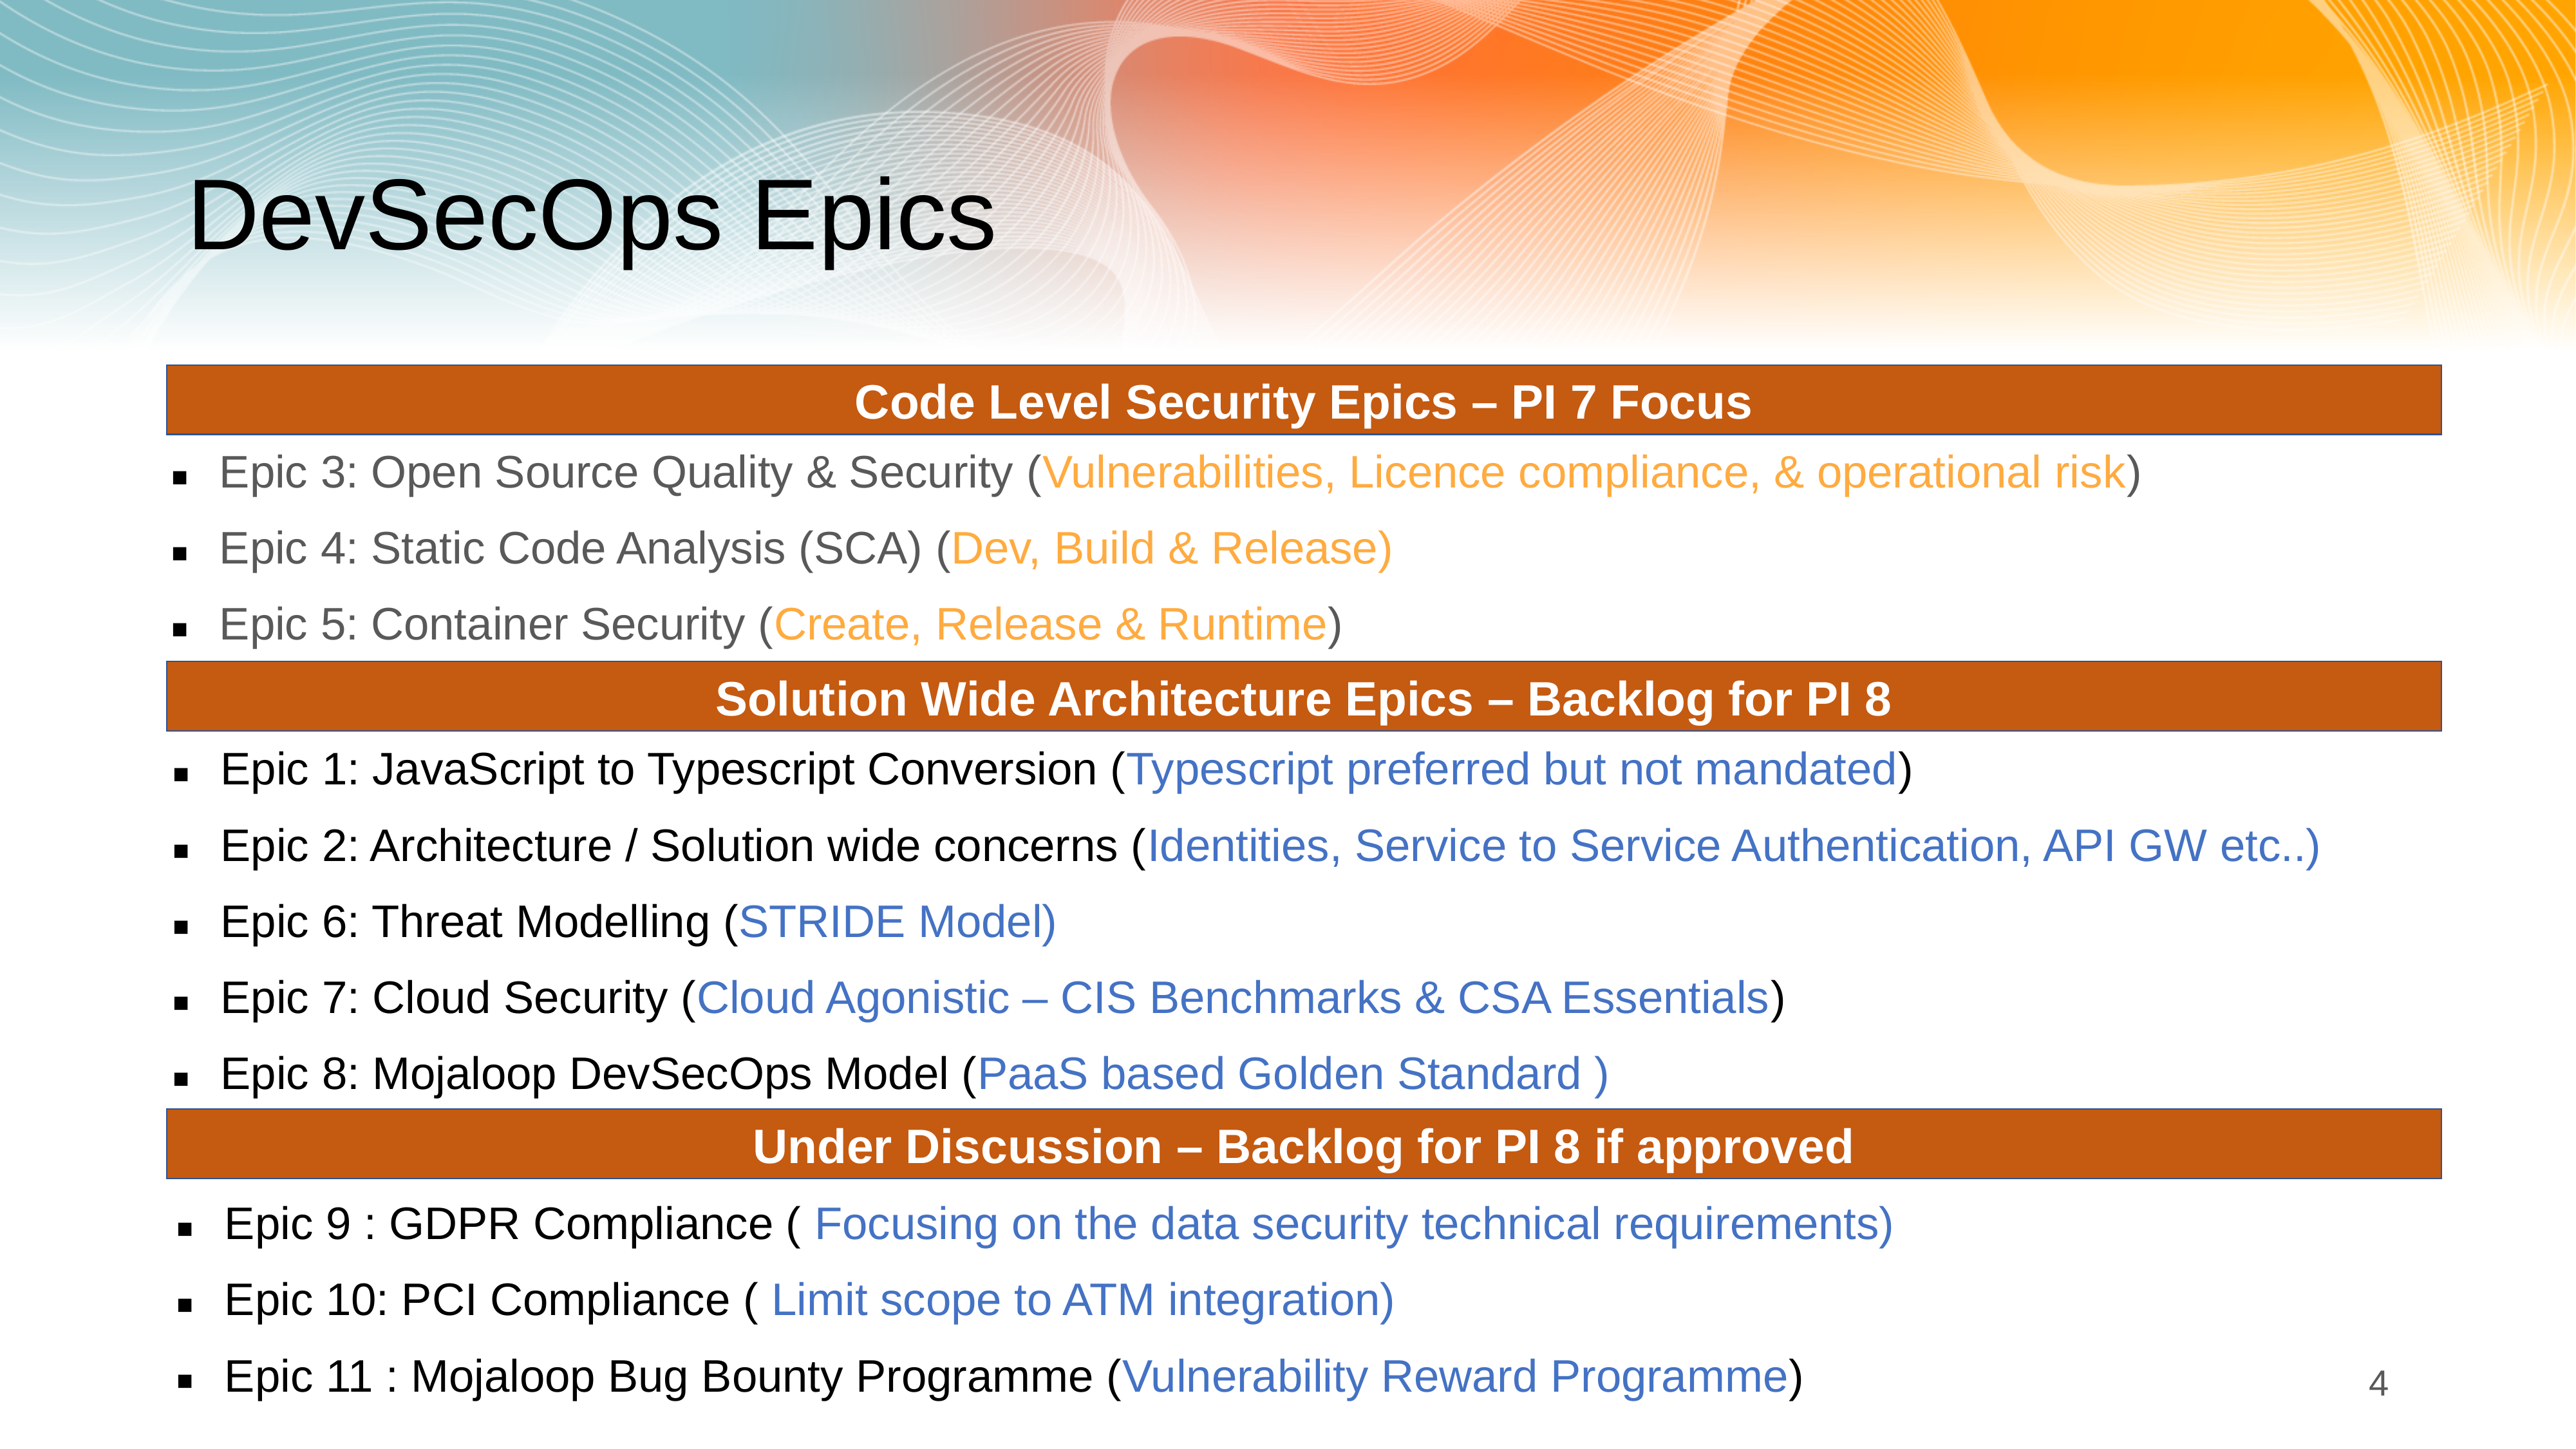

# DevSecOps Epics
Code Level Security Epics – PI 7 Focus
Epic 3: Open Source Quality & Security (Vulnerabilities, Licence compliance, & operational risk)
Epic 4: Static Code Analysis (SCA) (Dev, Build & Release)
Epic 5: Container Security (Create, Release & Runtime)
Solution Wide Architecture Epics – Backlog for PI 8
Epic 1: JavaScript to Typescript Conversion (Typescript preferred but not mandated)
Epic 2: Architecture / Solution wide concerns (Identities, Service to Service Authentication, API GW etc..)
Epic 6: Threat Modelling (STRIDE Model)
Epic 7: Cloud Security (Cloud Agonistic – CIS Benchmarks & CSA Essentials)
Epic 8: Mojaloop DevSecOps Model (PaaS based Golden Standard )

Under Discussion – Backlog for PI 8 if approved
Epic 9 : GDPR Compliance ( Focusing on the data security technical requirements)
Epic 10: PCI Compliance ( Limit scope to ATM integration)
Epic 11 : Mojaloop Bug Bounty Programme (Vulnerability Reward Programme)

4